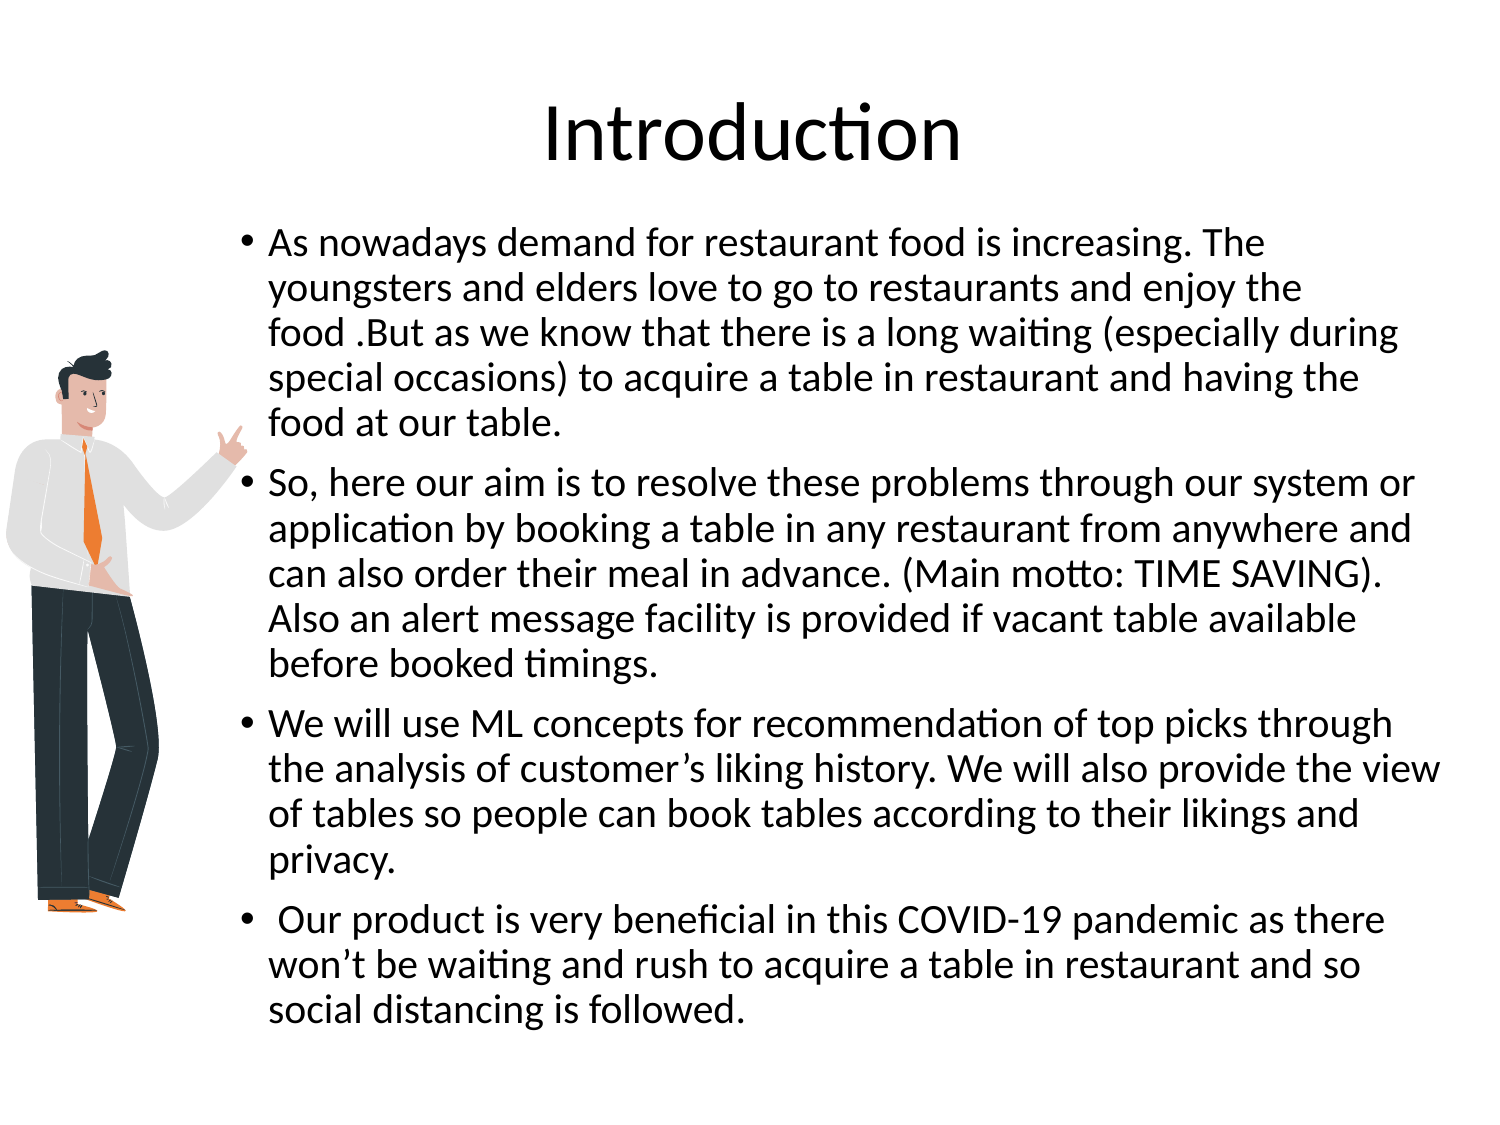

# Introduction
As nowadays demand for restaurant food is increasing. The youngsters and elders love to go to restaurants and enjoy the food .But as we know that there is a long waiting (especially during special occasions) to acquire a table in restaurant and having the food at our table.
So, here our aim is to resolve these problems through our system or application by booking a table in any restaurant from anywhere and can also order their meal in advance. (Main motto: TIME SAVING). Also an alert message facility is provided if vacant table available before booked timings.
We will use ML concepts for recommendation of top picks through the analysis of customer’s liking history. We will also provide the view of tables so people can book tables according to their likings and privacy.
 Our product is very beneficial in this COVID-19 pandemic as there won’t be waiting and rush to acquire a table in restaurant and so social distancing is followed.